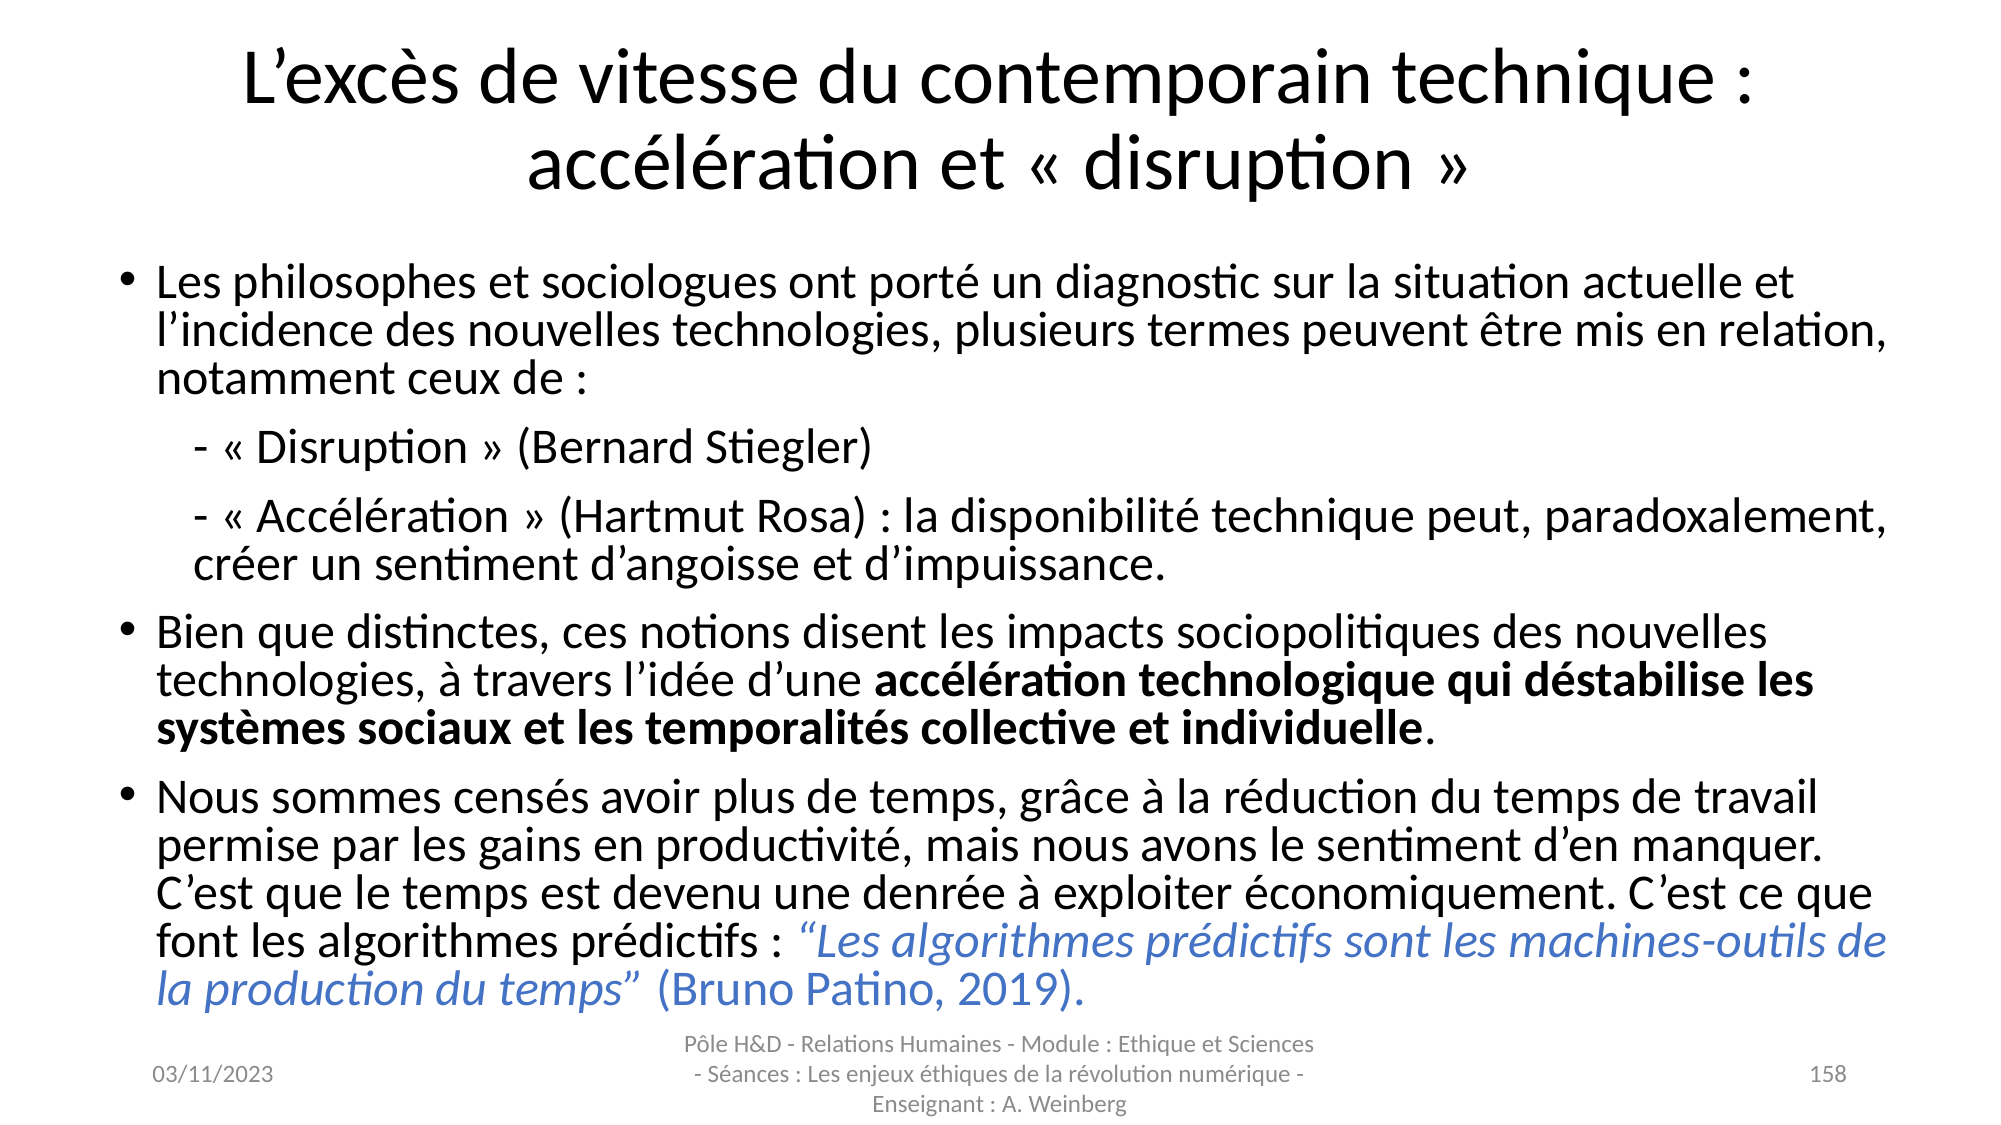

# L’excès de vitesse du contemporain technique : accélération et « disruption »
Les philosophes et sociologues ont porté un diagnostic sur la situation actuelle et l’incidence des nouvelles technologies, plusieurs termes peuvent être mis en relation, notamment ceux de :
- « Disruption » (Bernard Stiegler)
- « Accélération » (Hartmut Rosa) : la disponibilité technique peut, paradoxalement, créer un sentiment d’angoisse et d’impuissance.
Bien que distinctes, ces notions disent les impacts sociopolitiques des nouvelles technologies, à travers l’idée d’une accélération technologique qui déstabilise les systèmes sociaux et les temporalités collective et individuelle.
Nous sommes censés avoir plus de temps, grâce à la réduction du temps de travail permise par les gains en productivité, mais nous avons le sentiment d’en manquer. C’est que le temps est devenu une denrée à exploiter économiquement. C’est ce que font les algorithmes prédictifs : “Les algorithmes prédictifs sont les machines-outils de la production du temps” (Bruno Patino, 2019).

03/11/2023
Pôle H&D - Relations Humaines - Module : Ethique et Sciences - Séances : Les enjeux éthiques de la révolution numérique - Enseignant : A. Weinberg
158